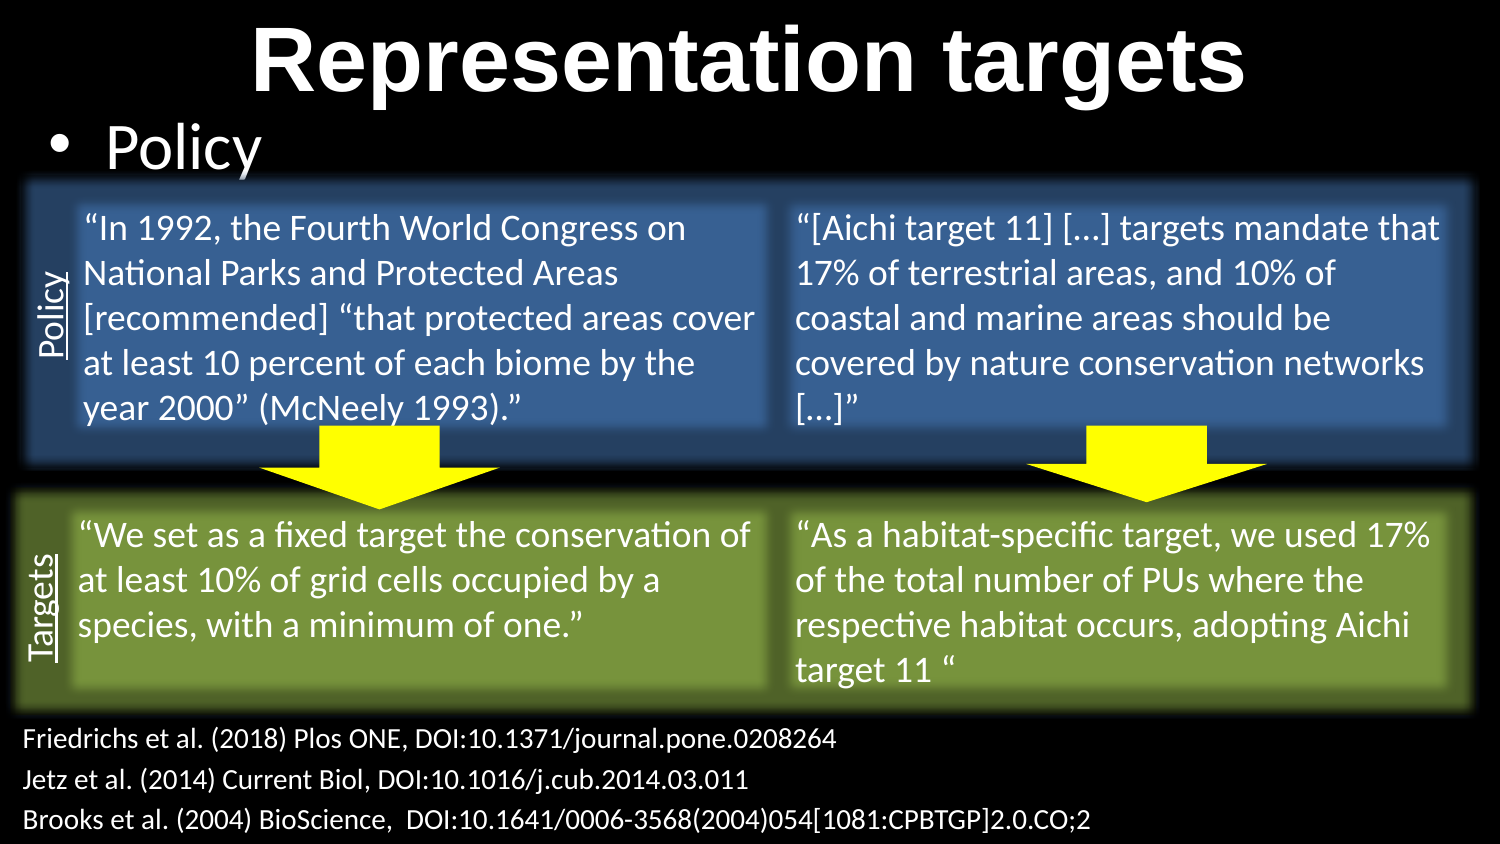

# Representation targets
Policy

“In 1992, the Fourth World Congress on National Parks and Protected Areas [recommended] “that protected areas cover at least 10 percent of each biome by the year 2000” (McNeely 1993).”
“[Aichi target 11] […] targets mandate that 17% of terrestrial areas, and 10% of coastal and marine areas should be covered by nature conservation networks […]”
Policy

“We set as a fixed target the conservation of at least 10% of grid cells occupied by a species, with a minimum of one.”

“As a habitat-specific target, we used 17% of the total number of PUs where the respective habitat occurs, adopting Aichi target 11 “
Targets
Friedrichs et al. (2018) Plos ONE, DOI:10.1371/journal.pone.0208264
Jetz et al. (2014) Current Biol, DOI:10.1016/j.cub.2014.03.011
Brooks et al. (2004) BioScience,  DOI:10.1641/0006-3568(2004)054[1081:CPBTGP]2.0.CO;2